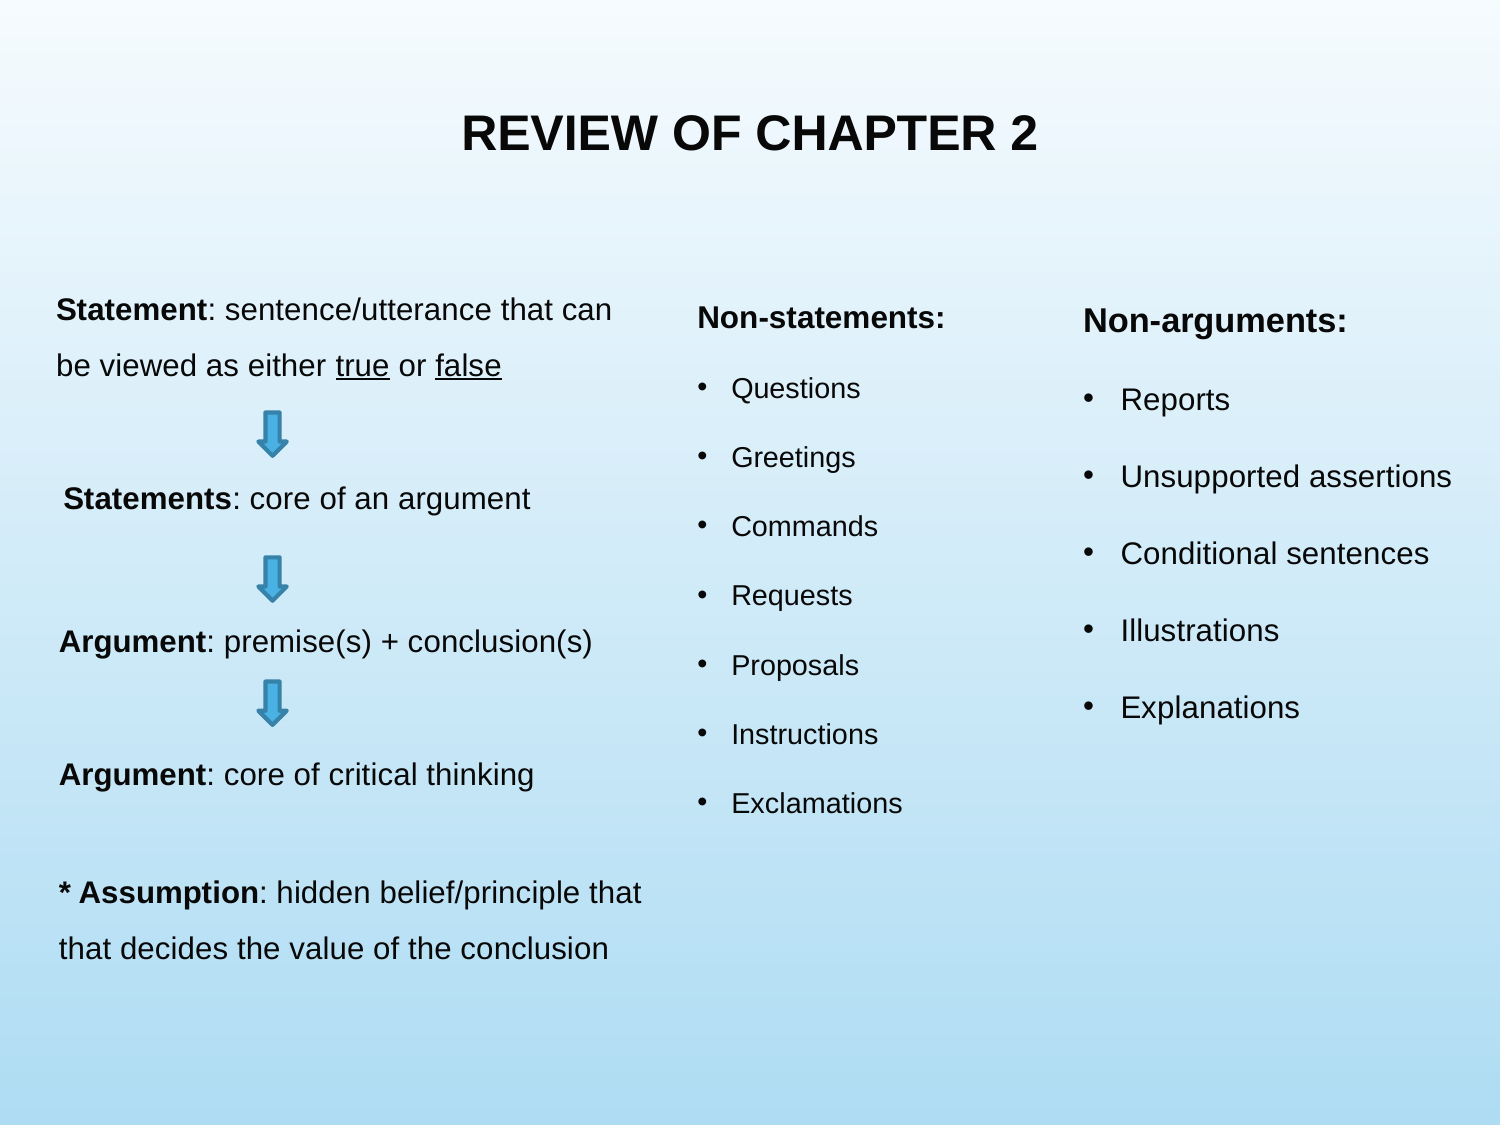

REVIEW OF CHAPTER 2
Statement: sentence/utterance that can be viewed as either true or false
Non-statements:
Questions
Greetings
Commands
Requests
Proposals
Instructions
Exclamations

Non-arguments:
Reports
Unsupported assertions
Conditional sentences
Illustrations
Explanations

Statements: core of an argument

Argument: premise(s) + conclusion(s)

Argument: core of critical thinking
* Assumption: hidden belief/principle that that decides the value of the conclusion